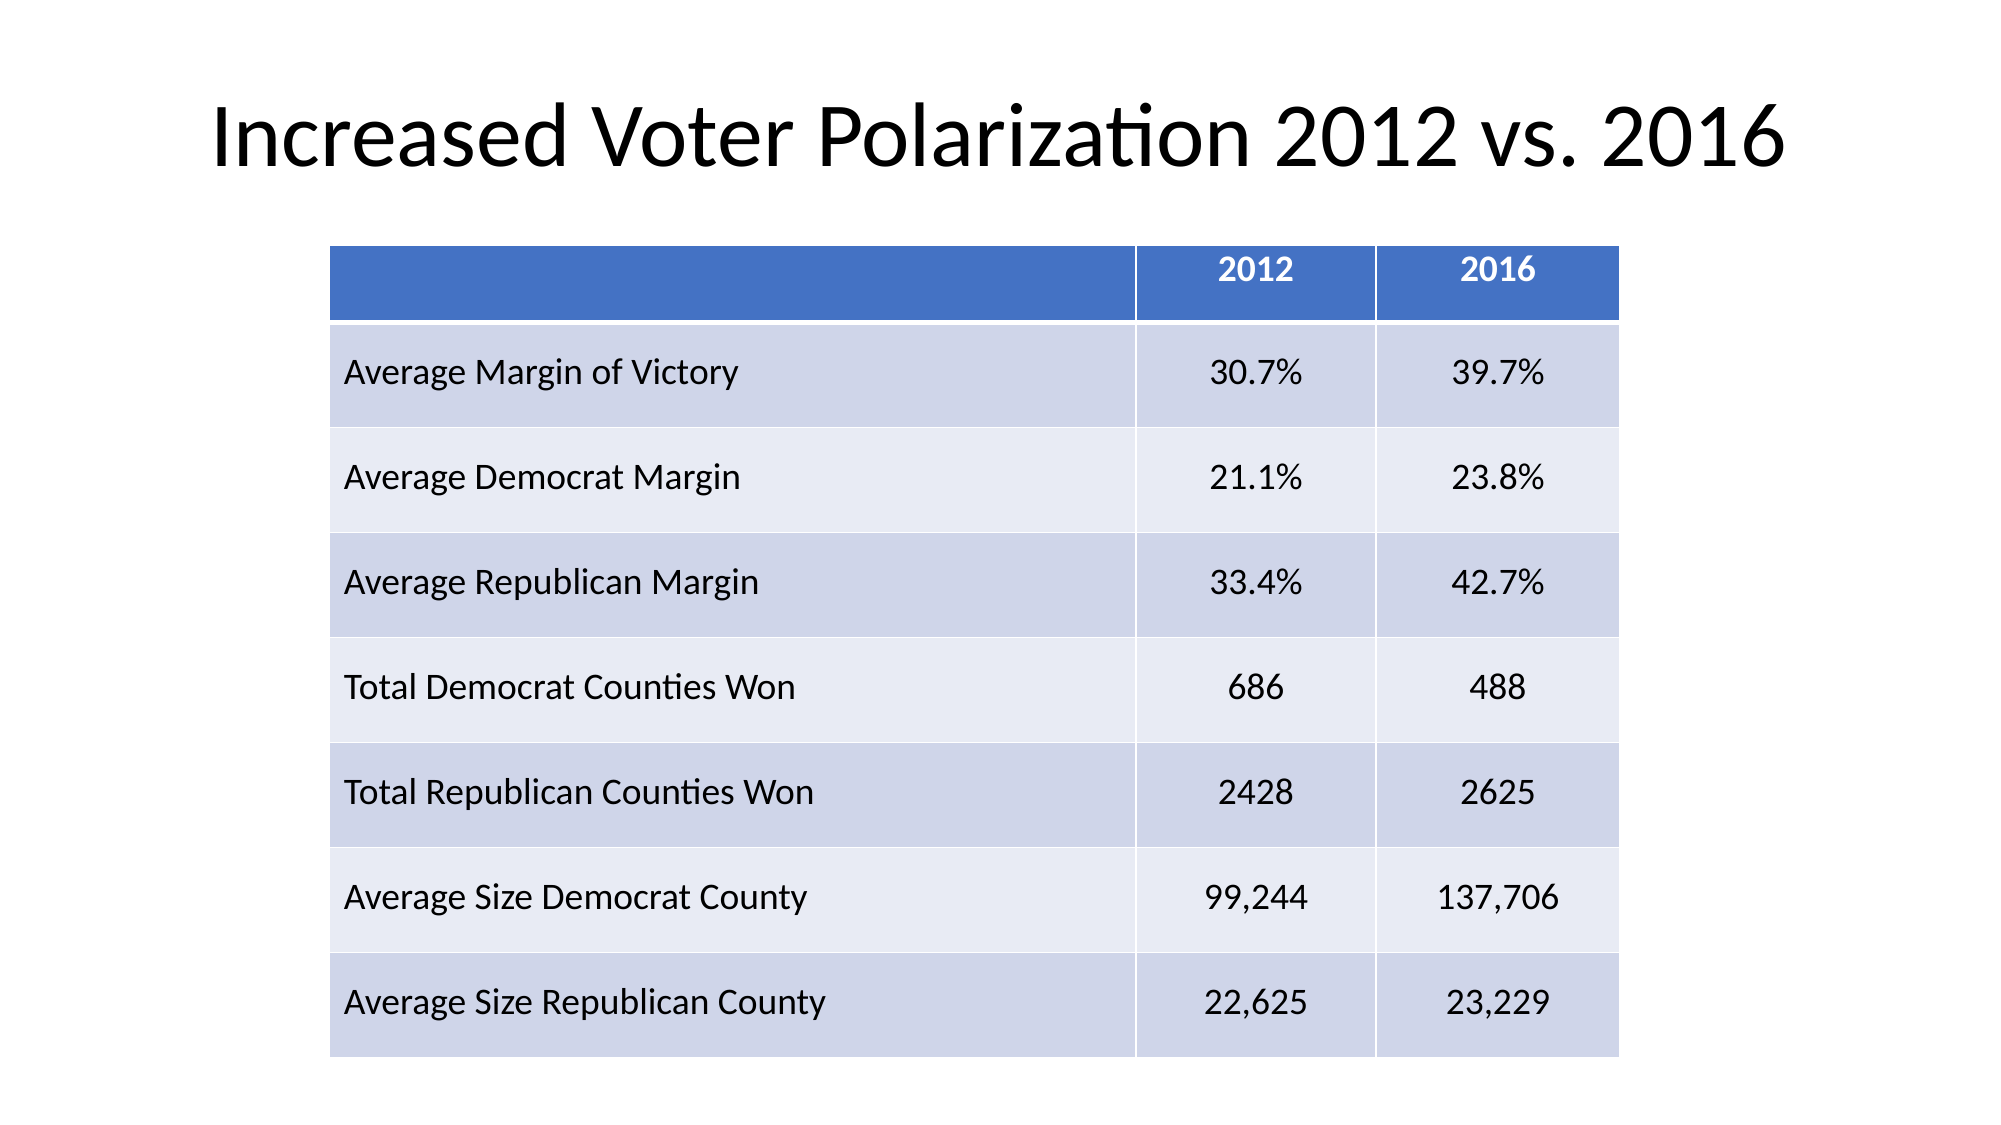

# Increased Voter Polarization 2012 vs. 2016
|  | 2012 | 2016 |
| --- | --- | --- |
| Average Margin of Victory | 30.7% | 39.7% |
| Average Democrat Margin | 21.1% | 23.8% |
| Average Republican Margin | 33.4% | 42.7% |
| Total Democrat Counties Won | 686 | 488 |
| Total Republican Counties Won | 2428 | 2625 |
| Average Size Democrat County | 99,244 | 137,706 |
| Average Size Republican County | 22,625 | 23,229 |